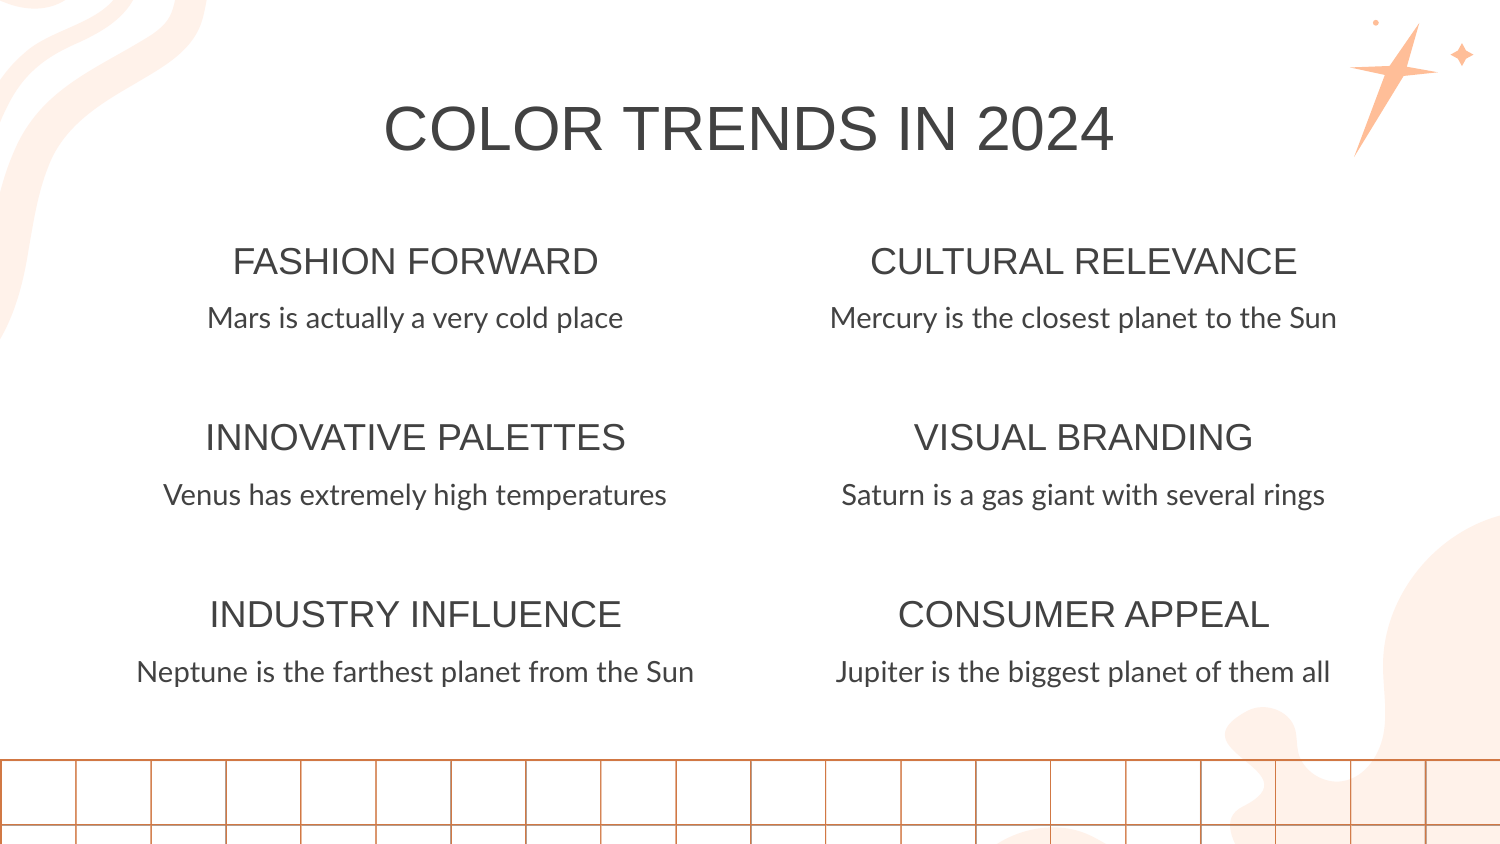

# COLOR TRENDS IN 2024
FASHION FORWARD
CULTURAL RELEVANCE
Mars is actually a very cold place
Mercury is the closest planet to the Sun
INNOVATIVE PALETTES
VISUAL BRANDING
Venus has extremely high temperatures
Saturn is a gas giant with several rings
INDUSTRY INFLUENCE
CONSUMER APPEAL
Neptune is the farthest planet from the Sun
Jupiter is the biggest planet of them all